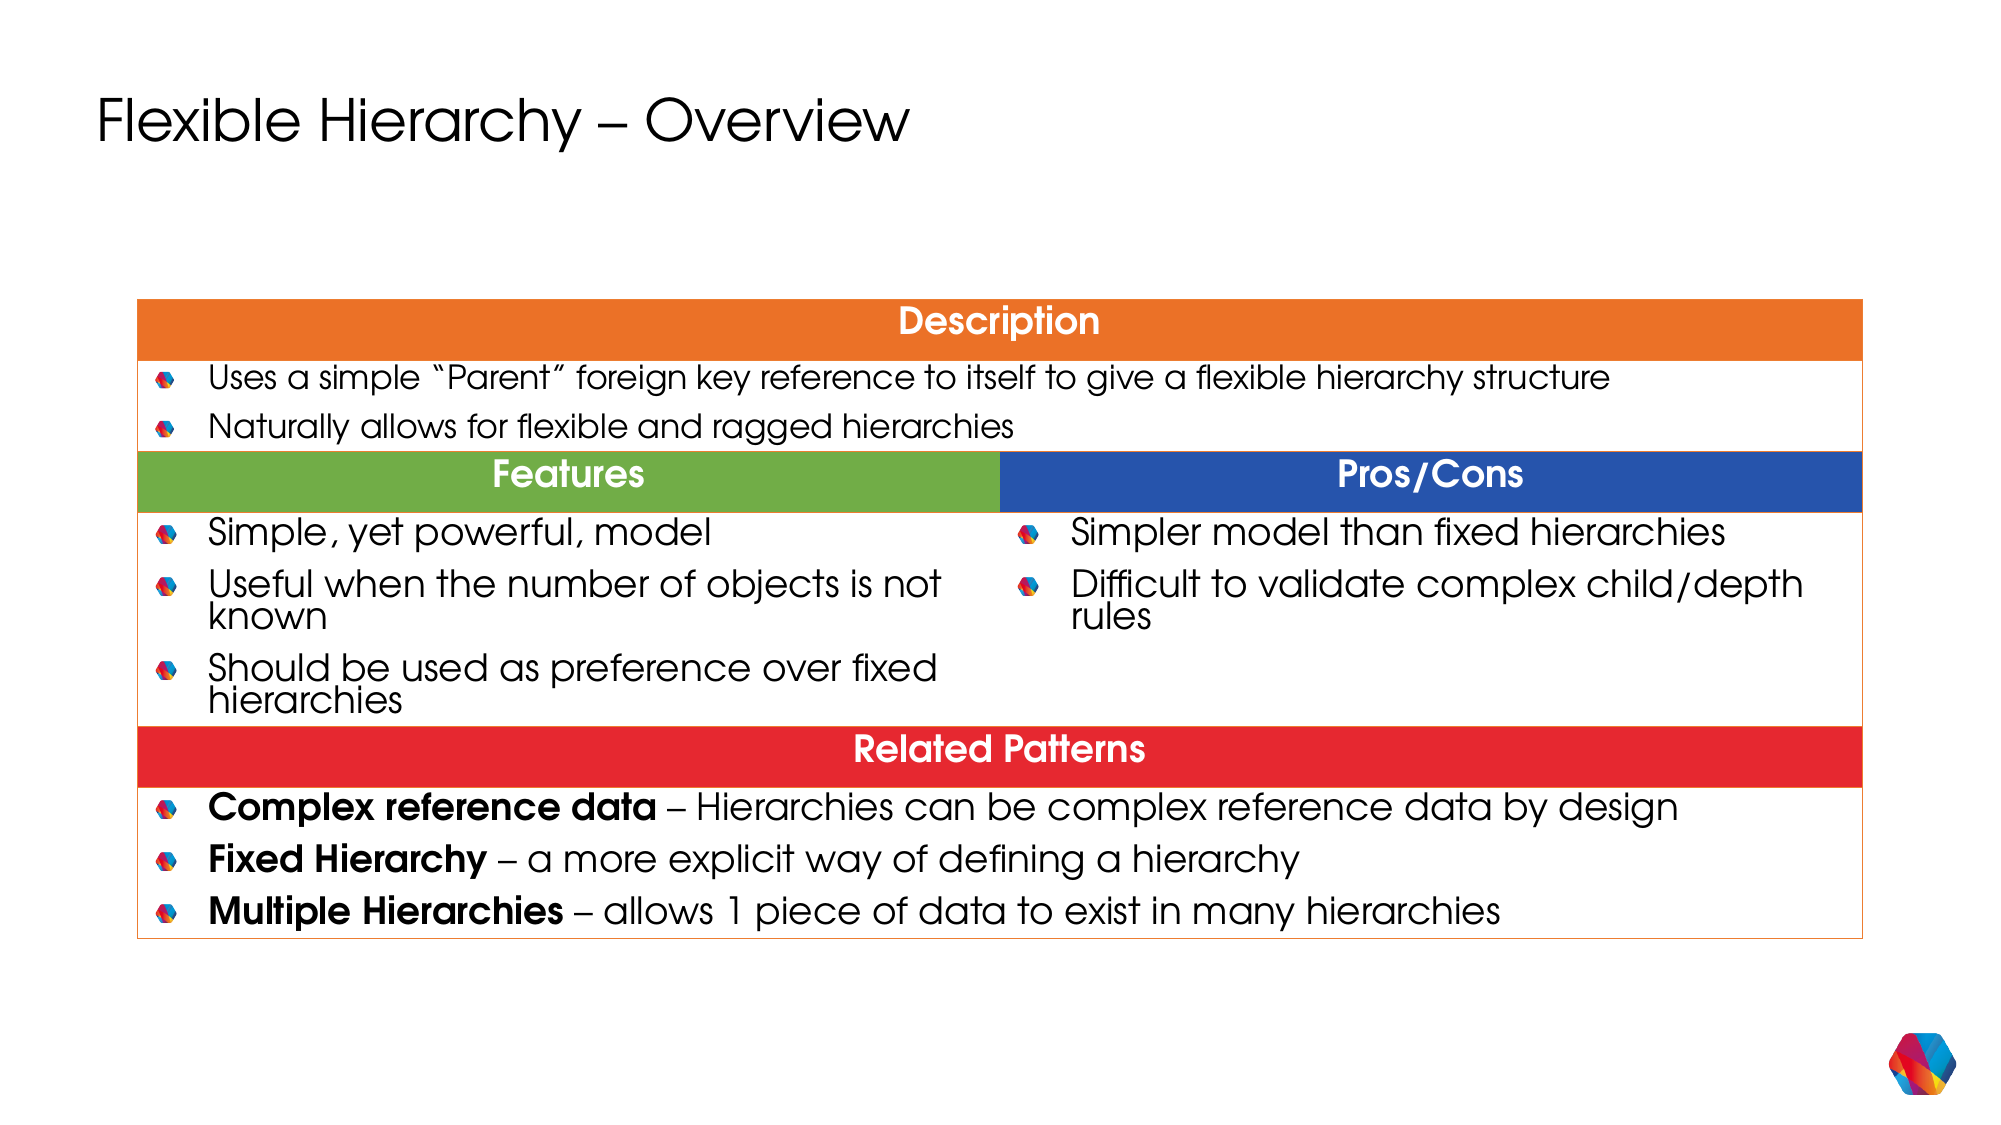

Flexible Hierarchy – Overview
| Description |  |
| --- | --- |
| Uses a simple “Parent” foreign key reference to itself to give a flexible hierarchy structure Naturally allows for flexible and ragged hierarchies |  |
| Features | Pros/Cons |
| Simple, yet powerful, model Useful when the number of objects is not known Should be used as preference over fixed hierarchies | Simpler model than fixed hierarchies Difficult to validate complex child/depth rules |
| Related Patterns |  |
| Complex reference data – Hierarchies can be complex reference data by design Fixed Hierarchy – a more explicit way of defining a hierarchy Multiple Hierarchies – allows 1 piece of data to exist in many hierarchies |  |